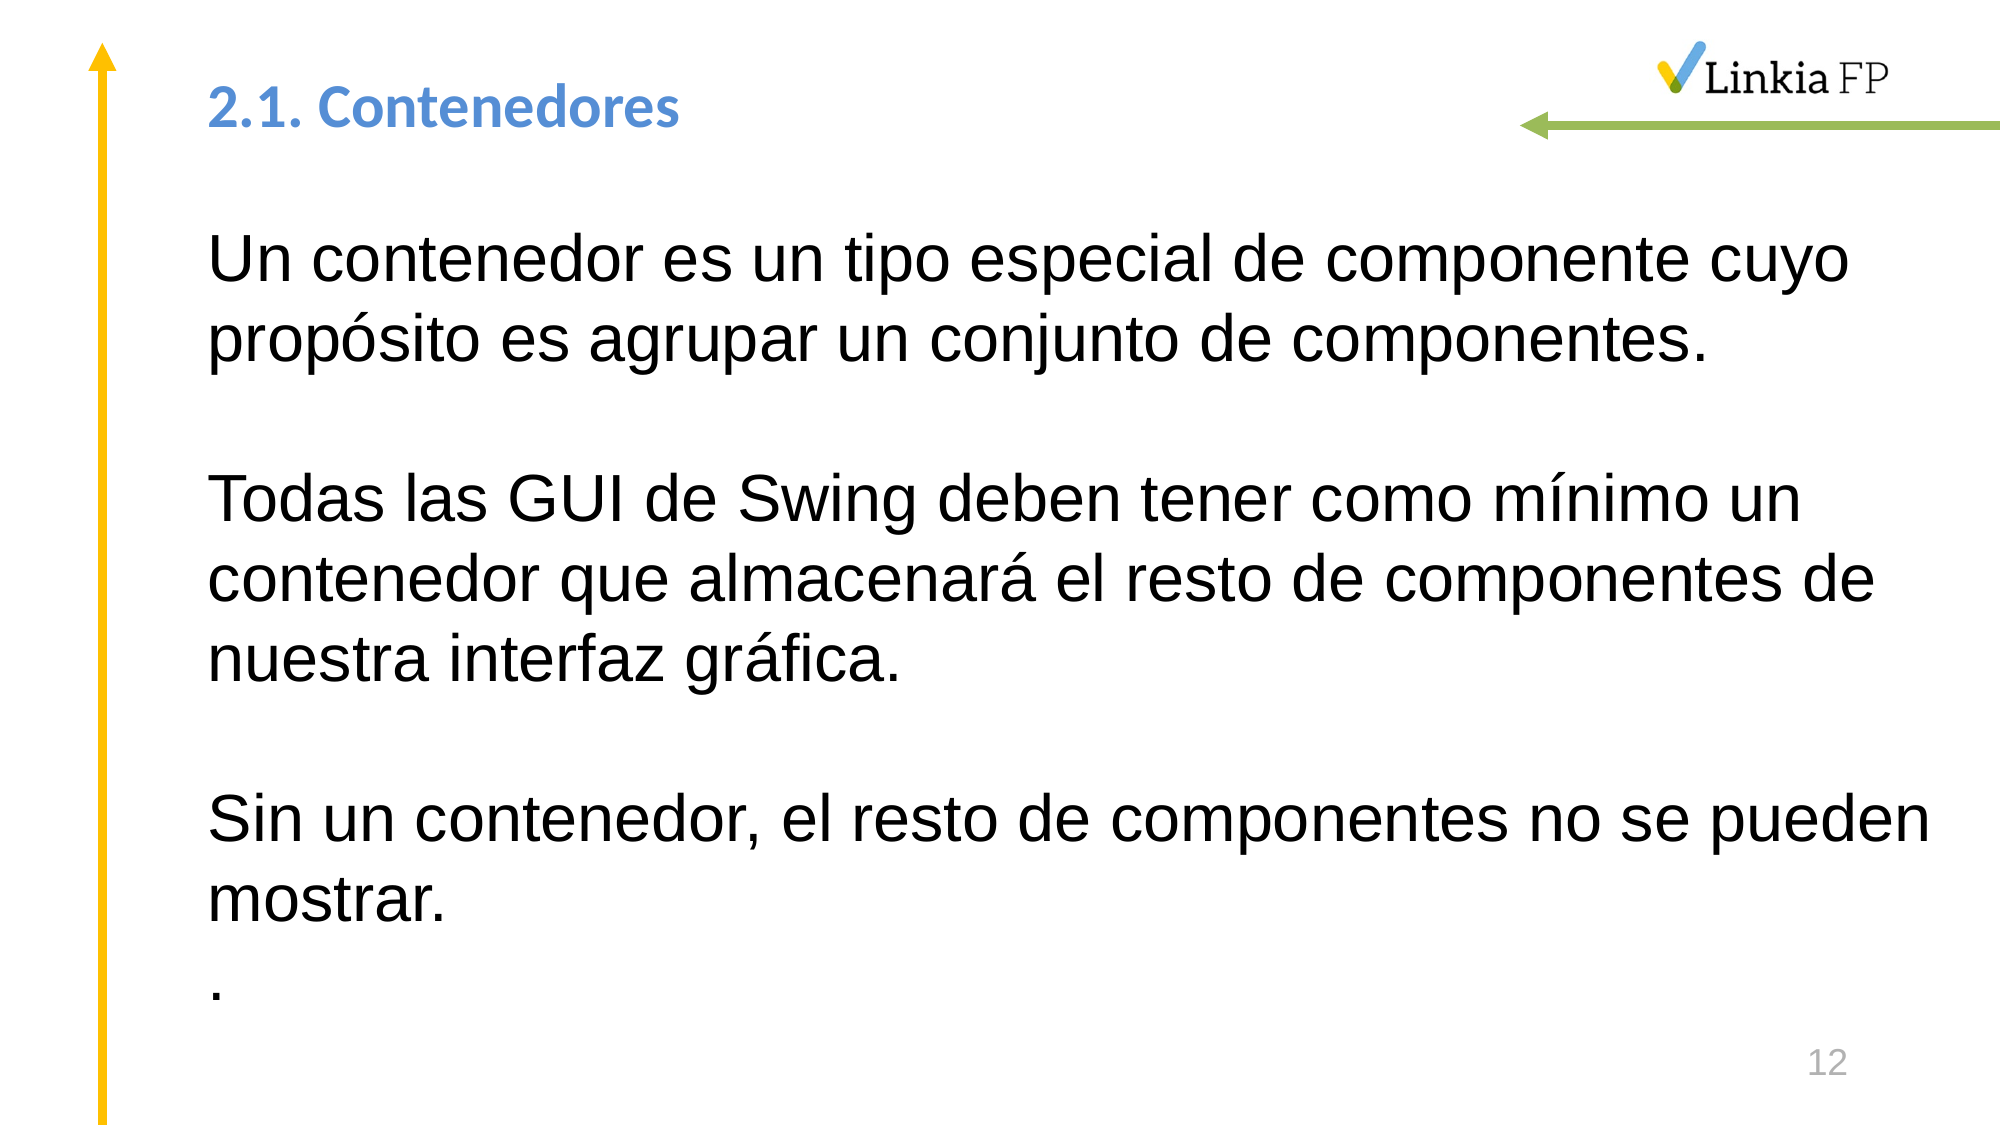

# 2.1. Contenedores
Un contenedor es un tipo especial de componente cuyo propósito es agrupar un conjunto de componentes.

Todas las GUI de Swing deben tener como mínimo un contenedor que almacenará el resto de componentes de nuestra interfaz gráfica.

Sin un contenedor, el resto de componentes no se pueden mostrar.
.
12